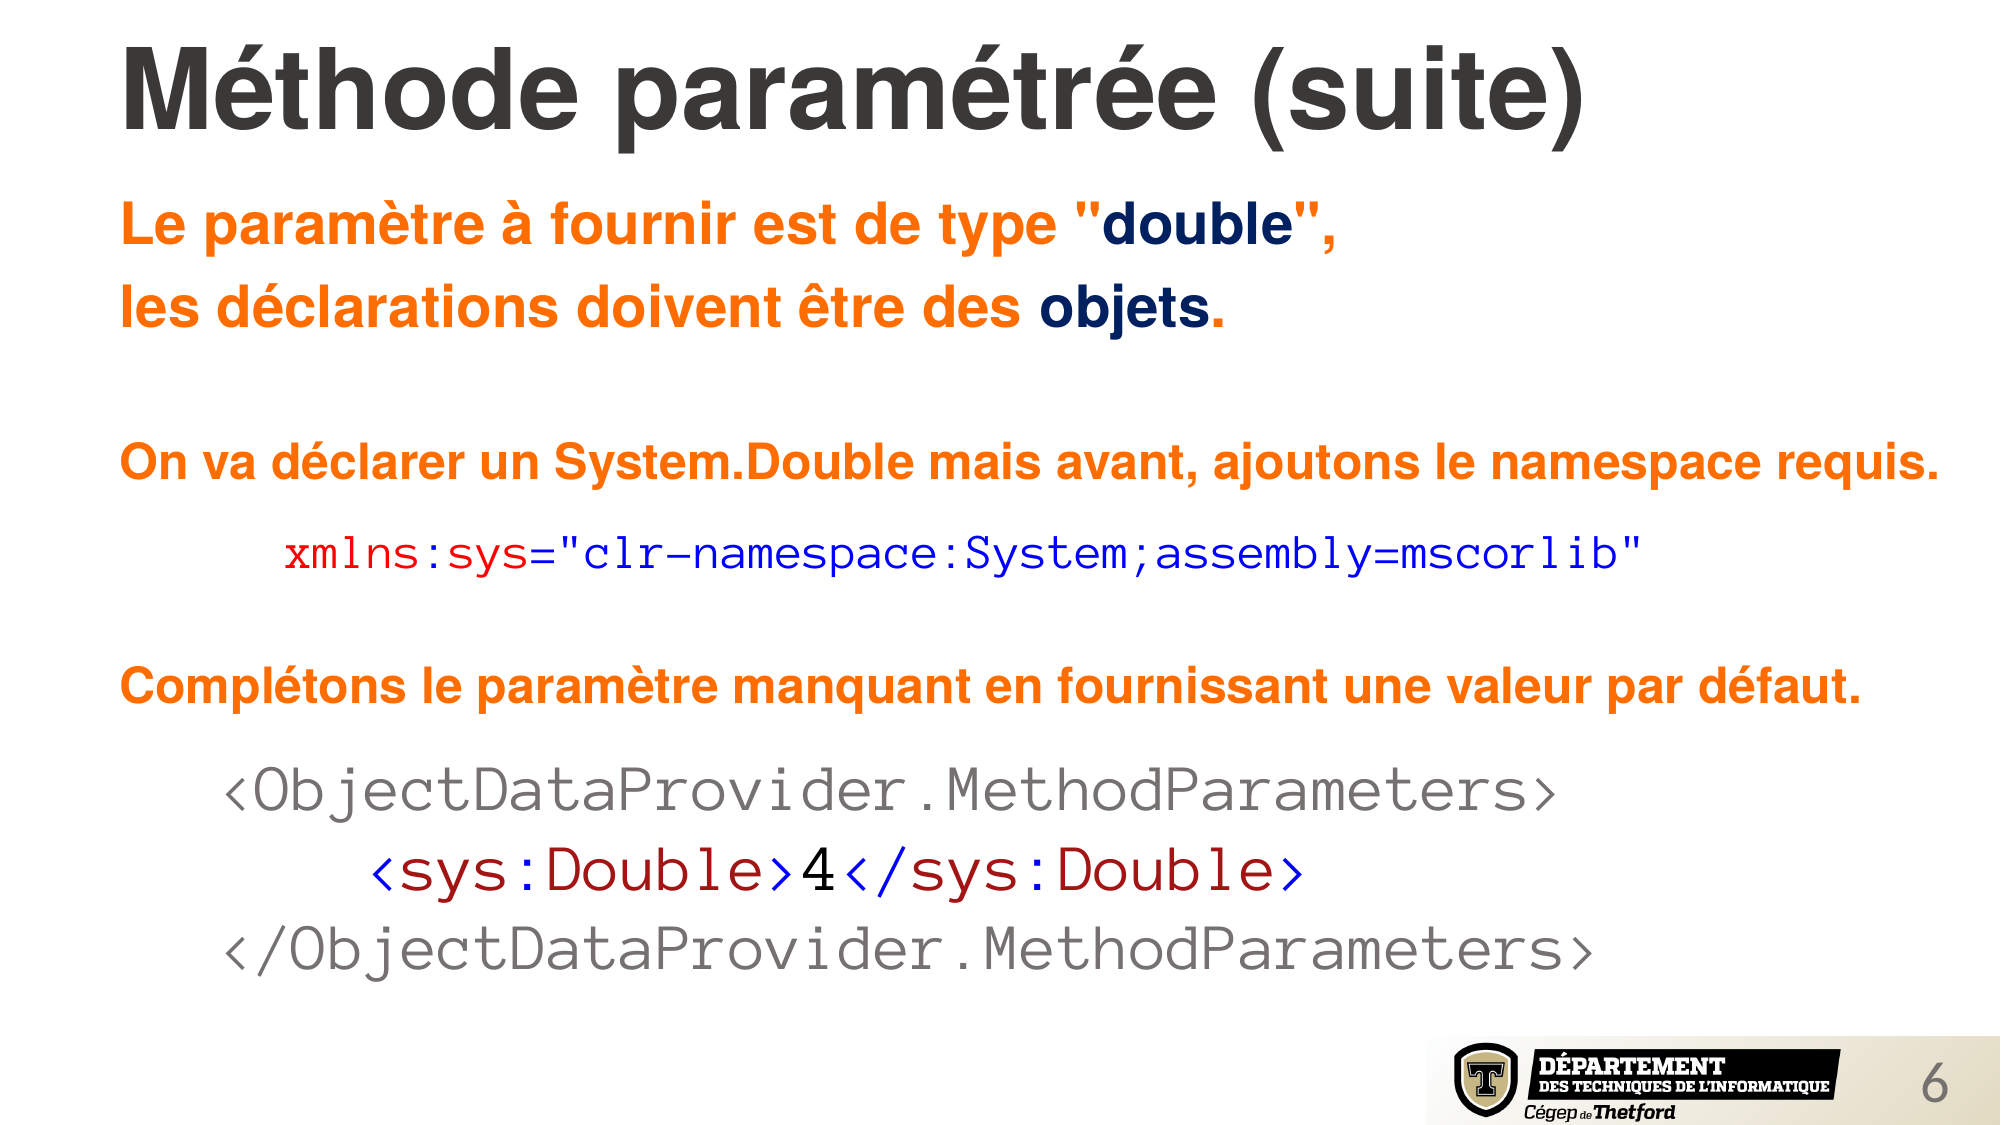

Méthode paramétrée (suite)
Le paramètre à fournir est de type "double",
les déclarations doivent être des objets.

On va déclarer un System.Double mais avant, ajoutons le namespace requis.

Complétons le paramètre manquant en fournissant une valeur par défaut.
xmlns:sys="clr-namespace:System;assembly=mscorlib"
<ObjectDataProvider.MethodParameters>
    <sys:Double>4</sys:Double>
</ObjectDataProvider.MethodParameters>